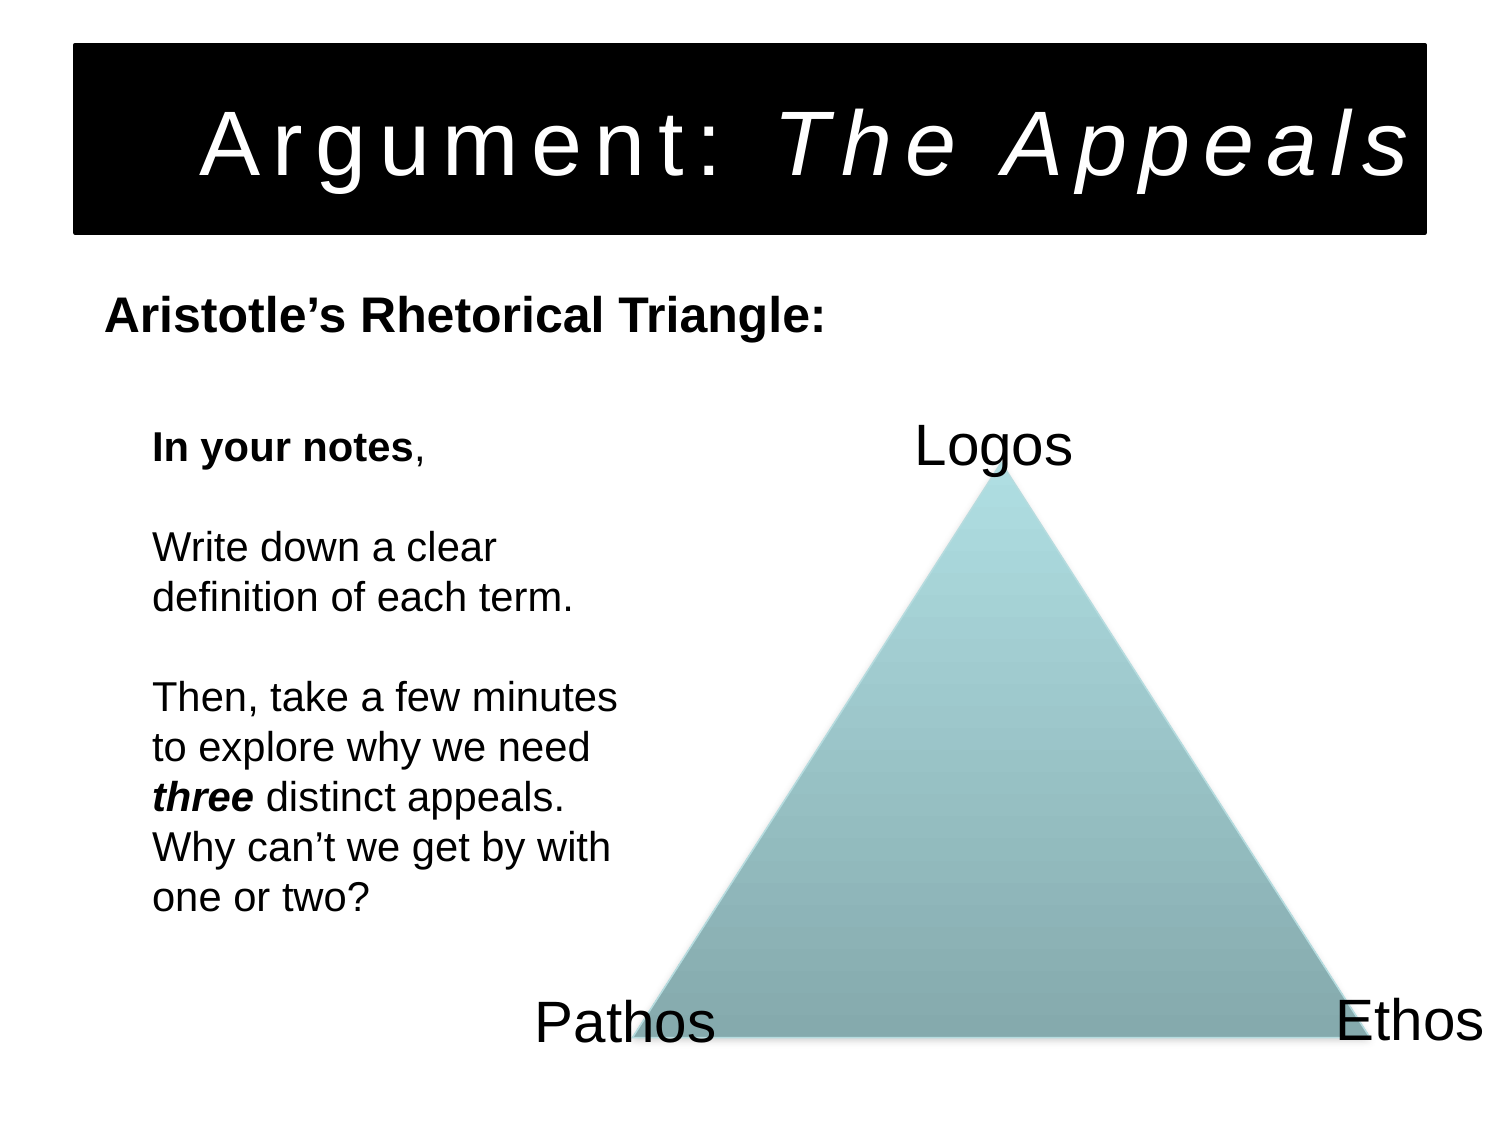

# Argument: The Appeals
 Aristotle’s Rhetorical Triangle:
Logos
In your notes,

Write down a clear definition of each term.

Then, take a few minutes to explore why we need three distinct appeals. Why can’t we get by with one or two?

Ethos
Pathos